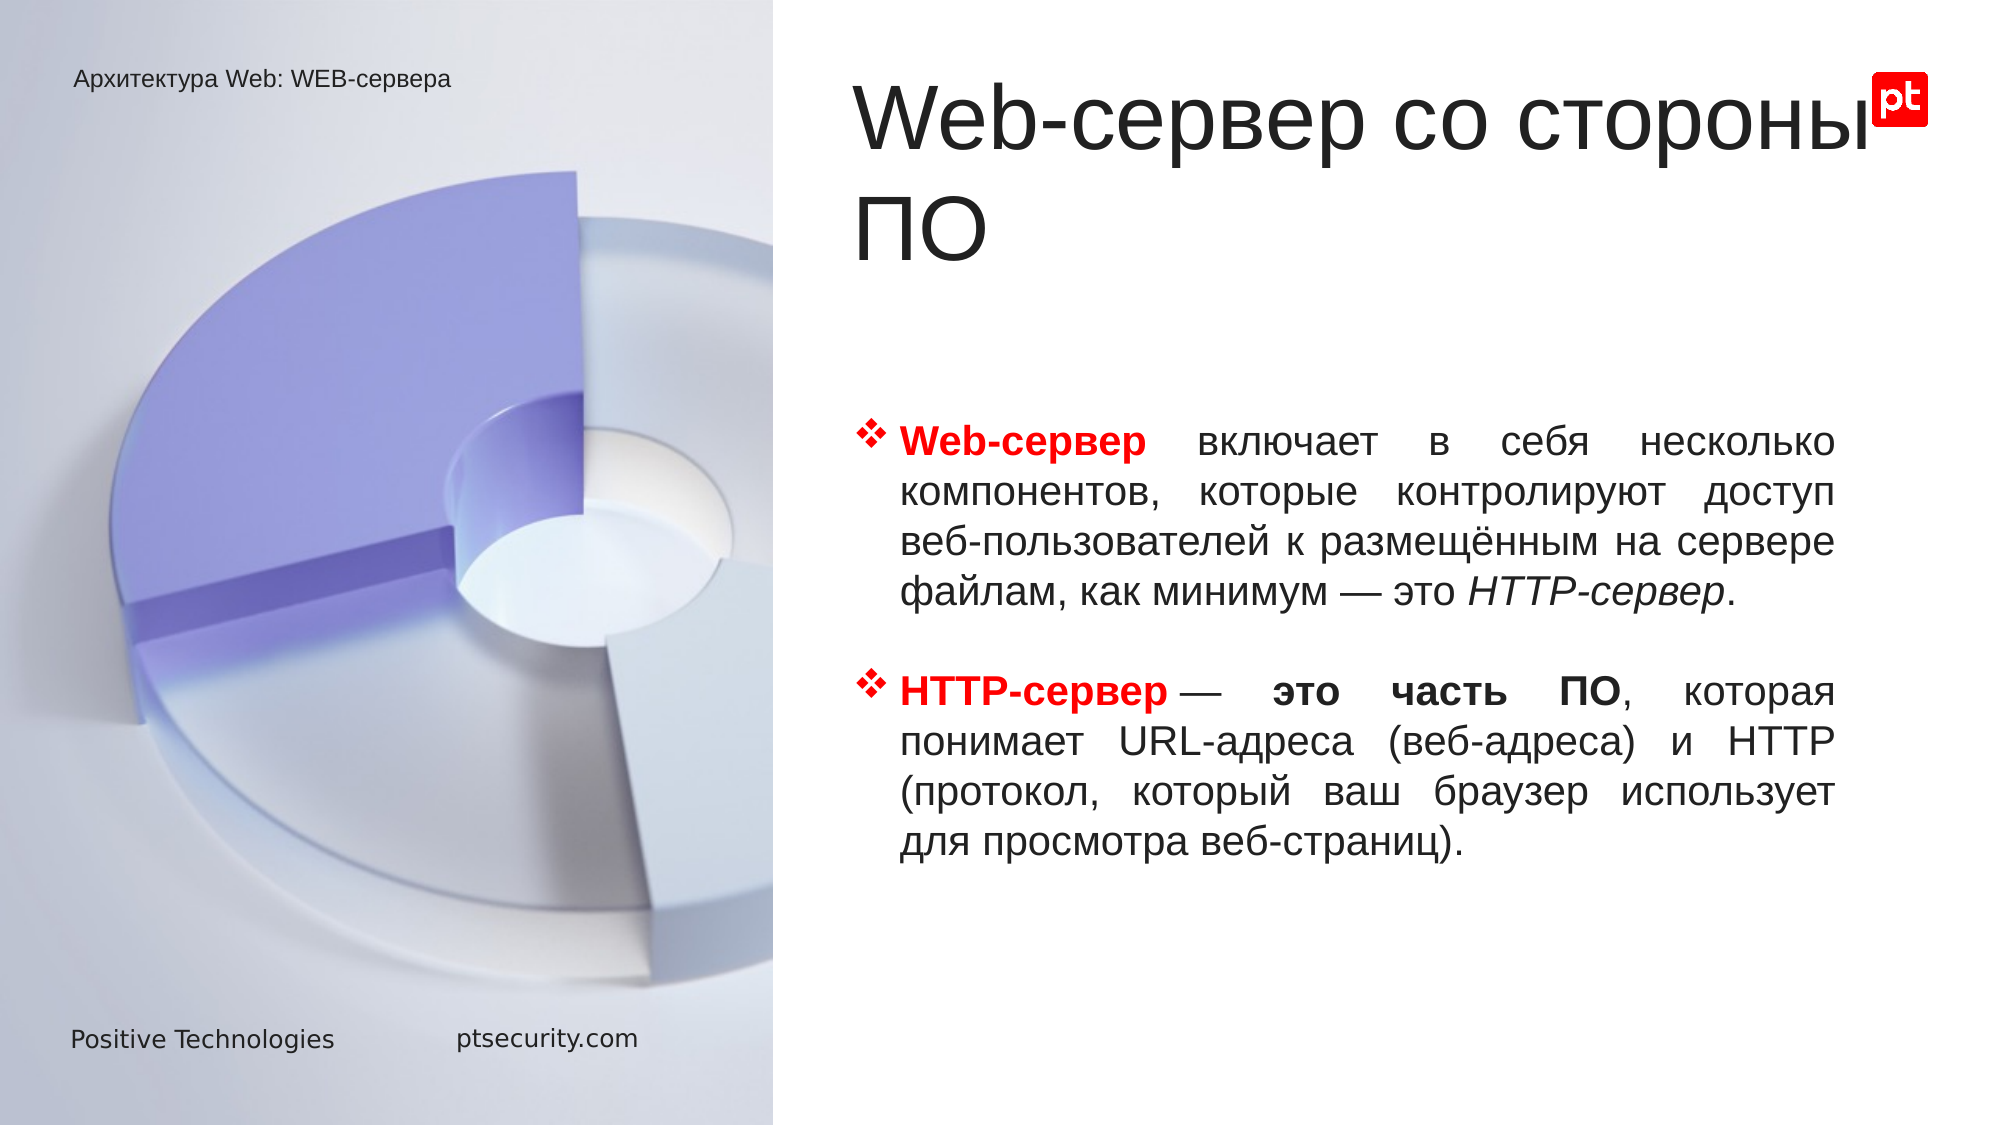

Web-сервер со стороны ПО
Архитектура Web: WEB-сервера

Web-сервер включает в себя несколько компонентов, которые контролируют доступ веб-пользователей к размещённым на сервере файлам, как минимум — это HTTP-сервер.

HTTP-сервер — это часть ПО, которая понимает URL-адреса (веб-адреса) и HTTP (протокол, который ваш браузер использует для просмотра веб-страниц).